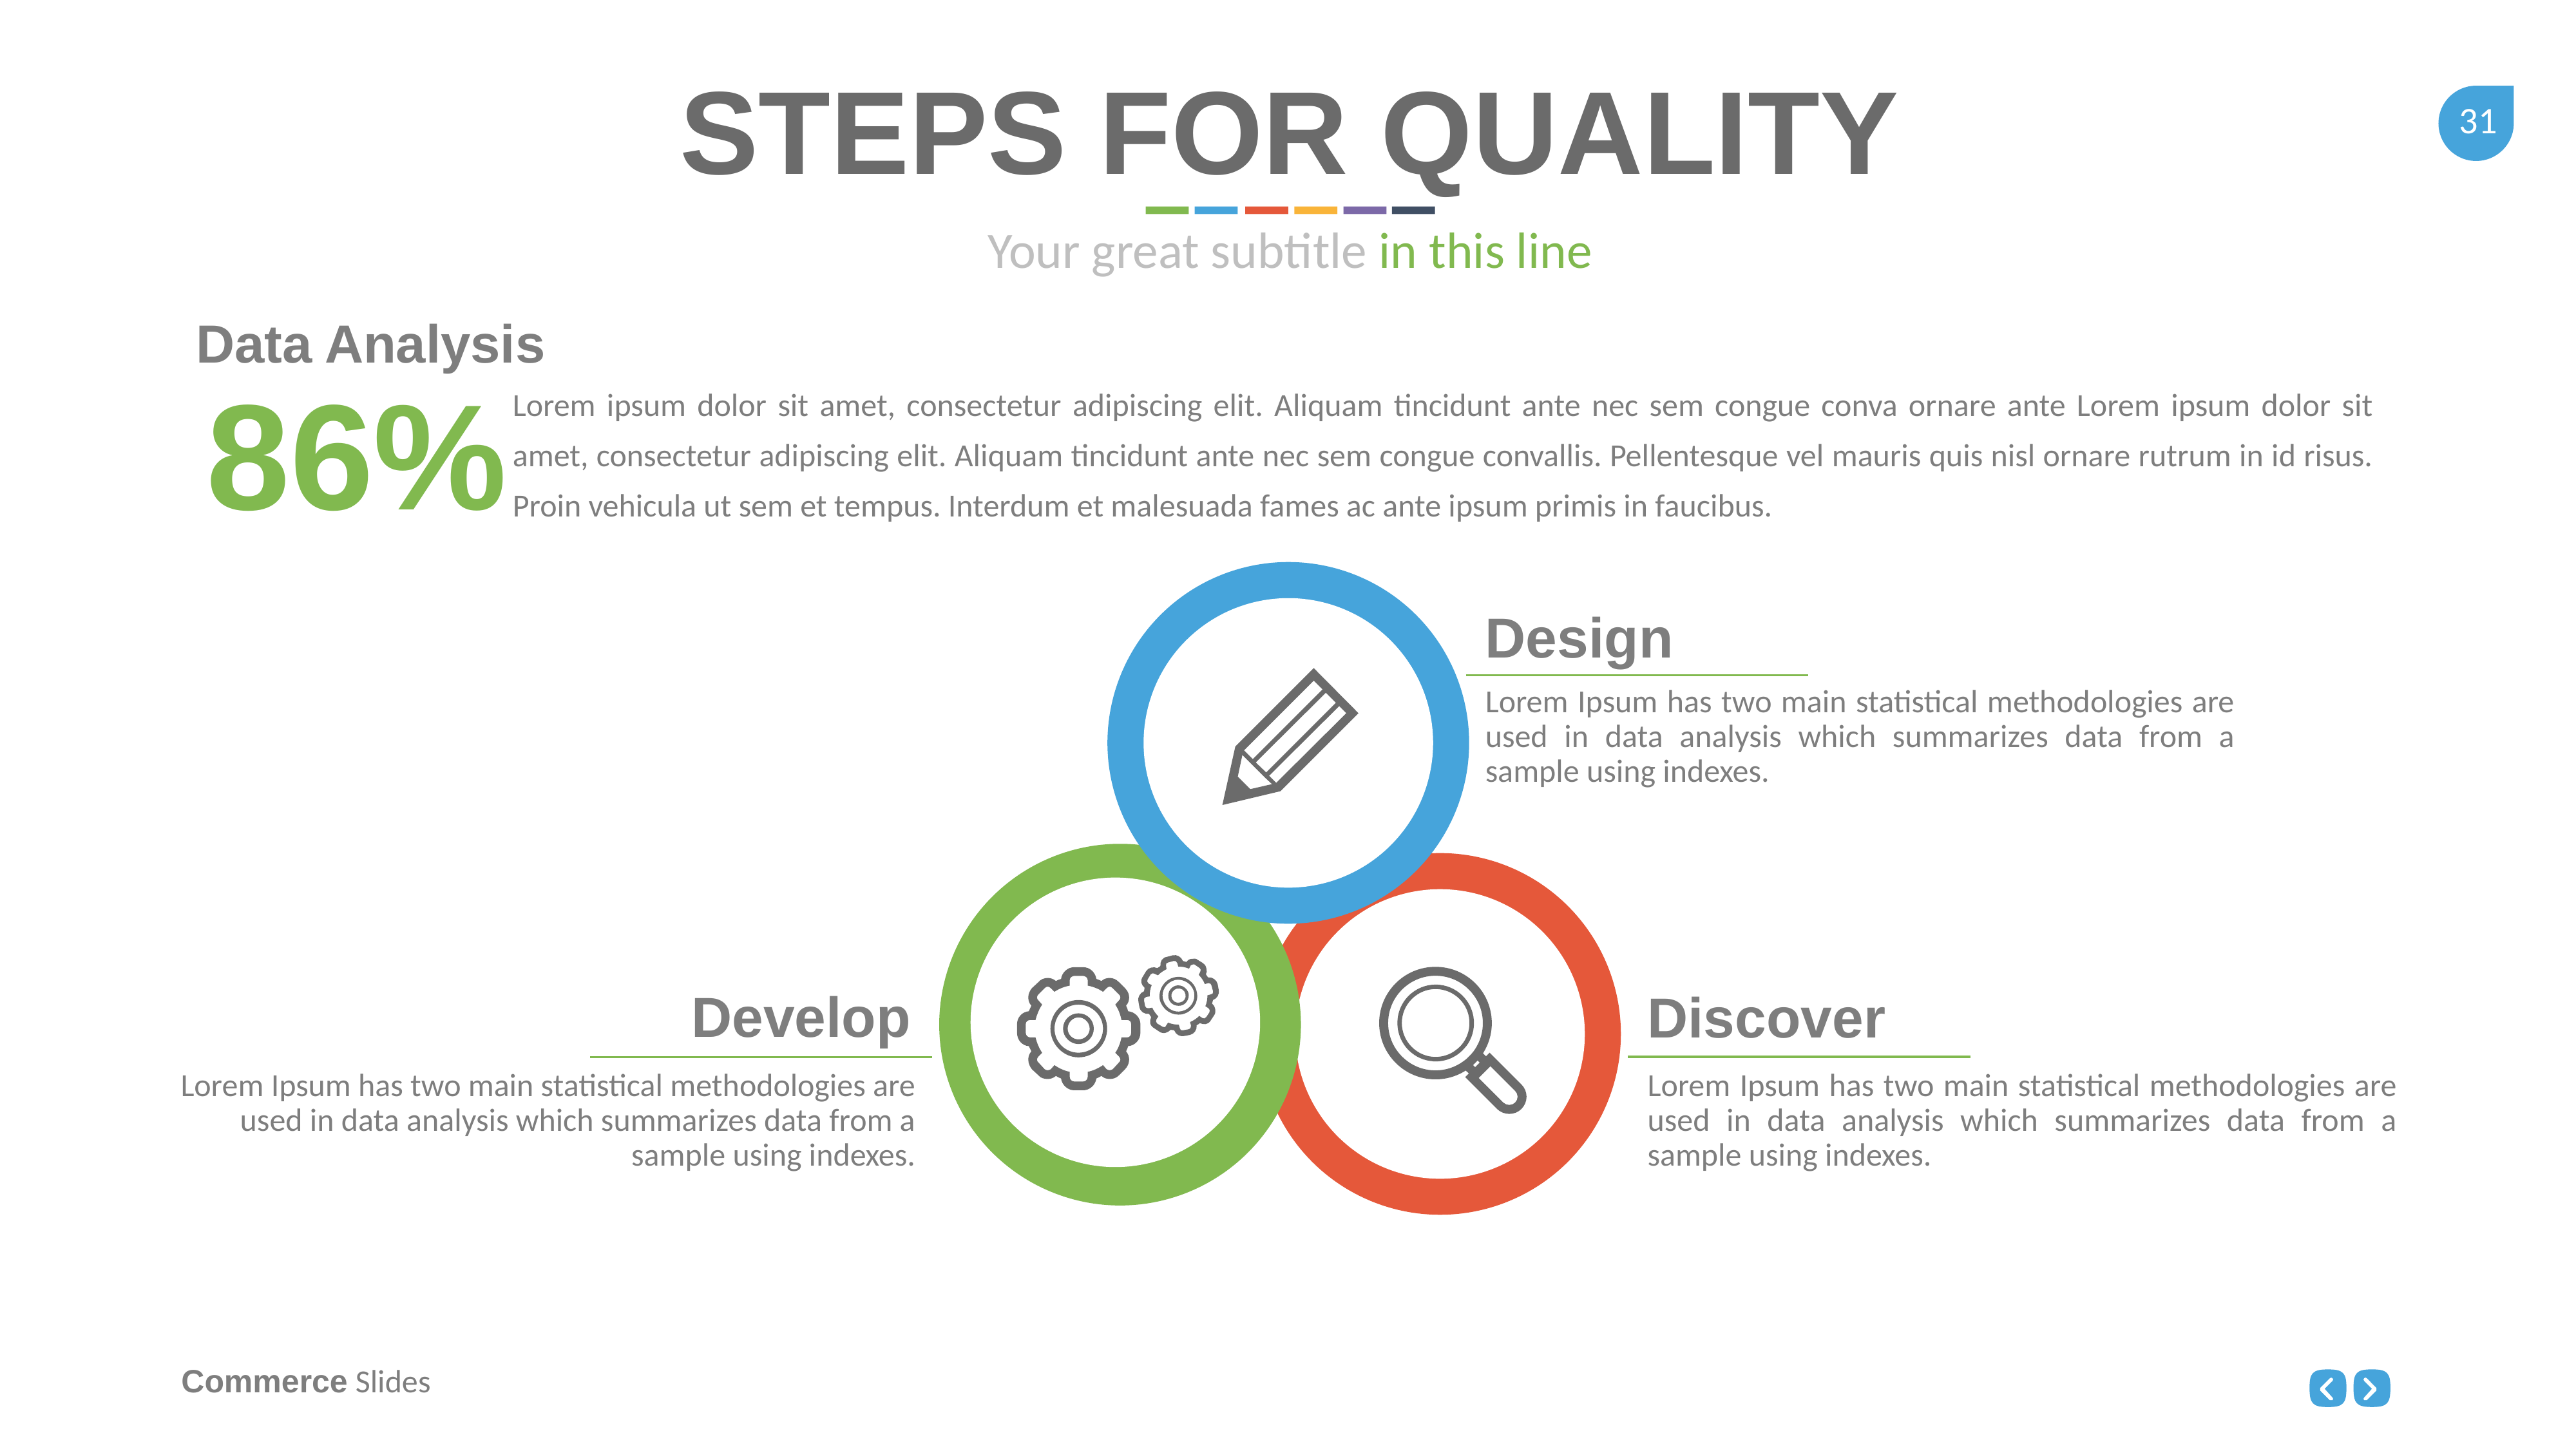

STEPS FOR QUALITY

Your great subtitle in this line
Data Analysis
86%
Lorem ipsum dolor sit amet, consectetur adipiscing elit. Aliquam tincidunt ante nec sem congue conva ornare ante Lorem ipsum dolor sit amet, consectetur adipiscing elit. Aliquam tincidunt ante nec sem congue convallis. Pellentesque vel mauris quis nisl ornare rutrum in id risus. Proin vehicula ut sem et tempus. Interdum et malesuada fames ac ante ipsum primis in faucibus.

Design
Lorem Ipsum has two main statistical methodologies are used in data analysis which summarizes data from a sample using indexes.

Develop
Lorem Ipsum has two main statistical methodologies are used in data analysis which summarizes data from a sample using indexes.
Discover
Lorem Ipsum has two main statistical methodologies are used in data analysis which summarizes data from a sample using indexes.